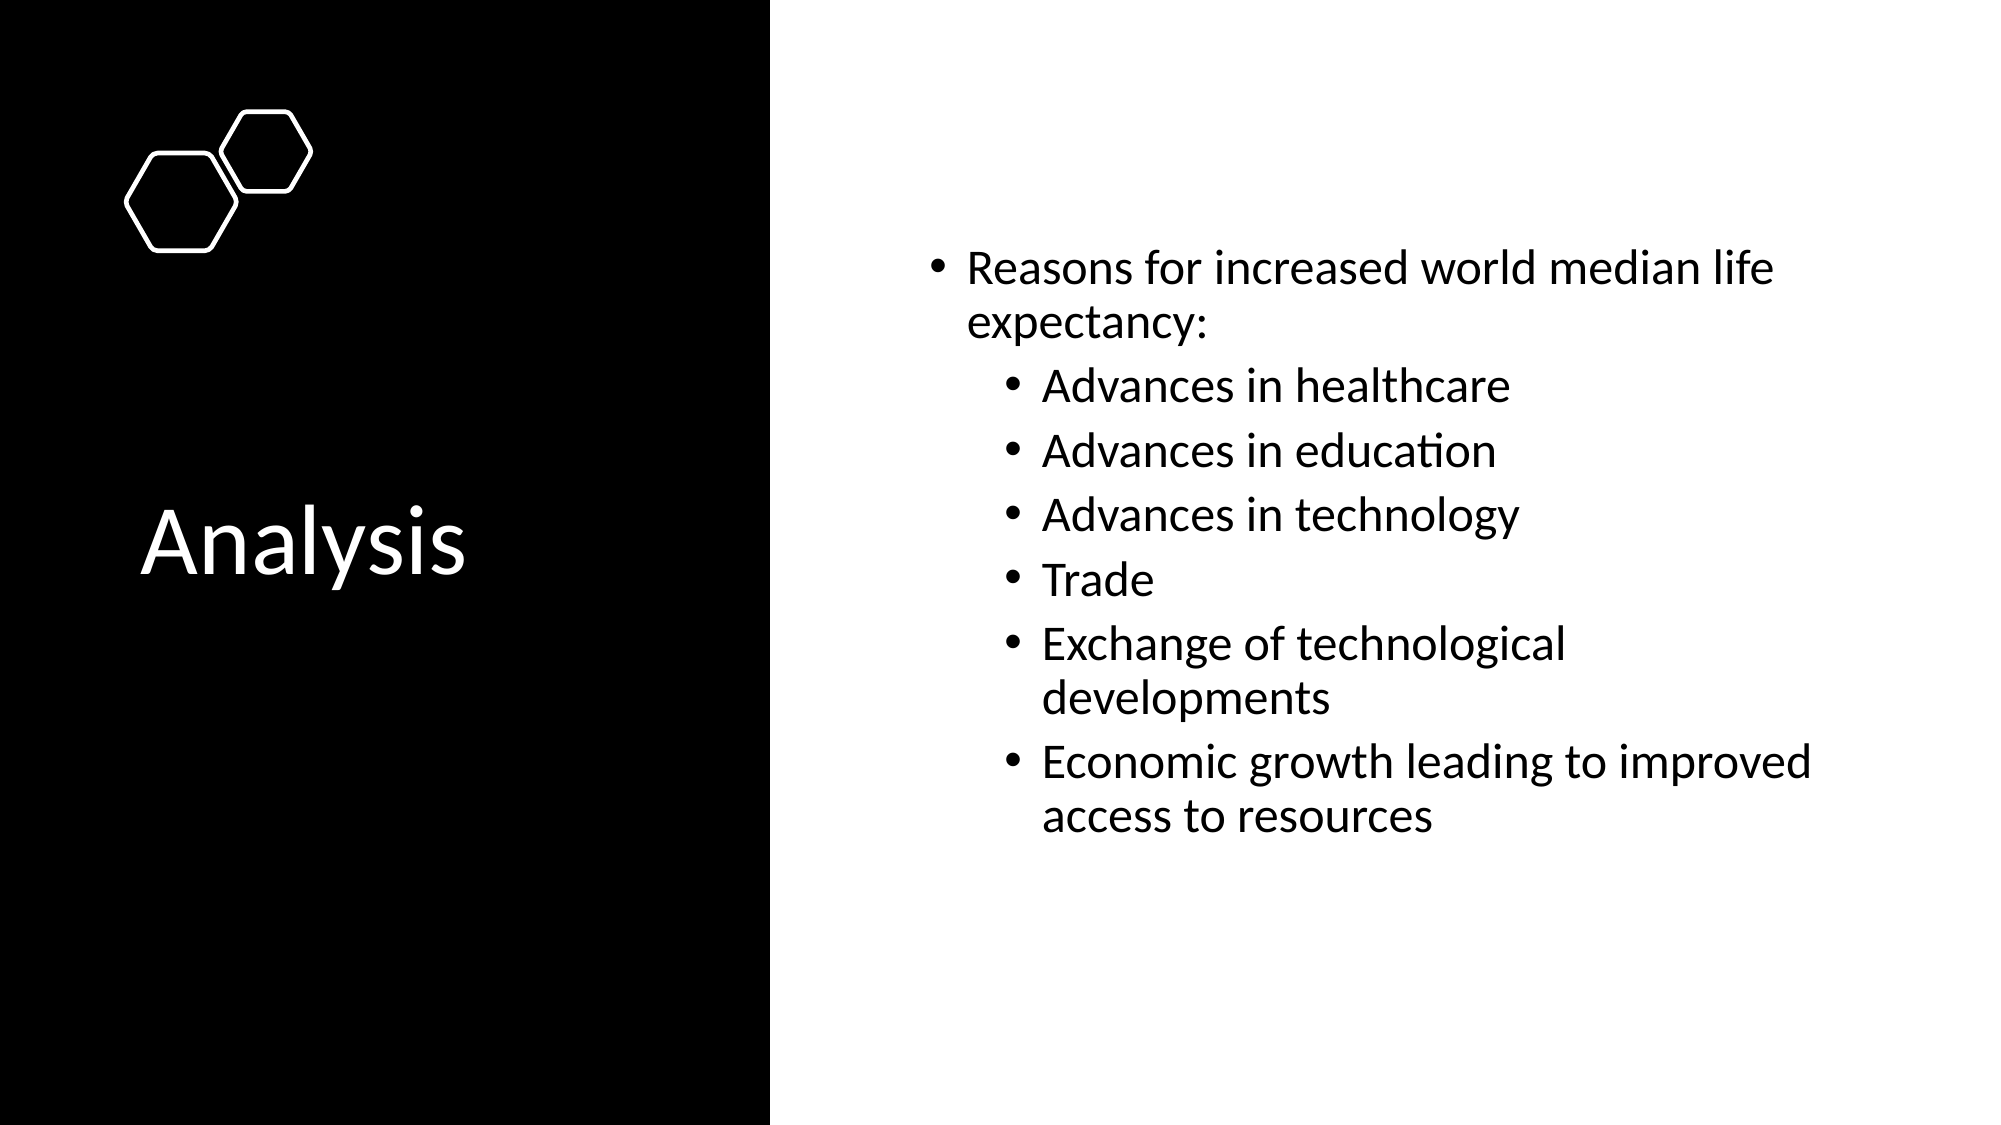

# Analysis
Reasons for increased world median life expectancy:
Advances in healthcare
Advances in education
Advances in technology
Trade
Exchange of technological developments
Economic growth leading to improved access to resources